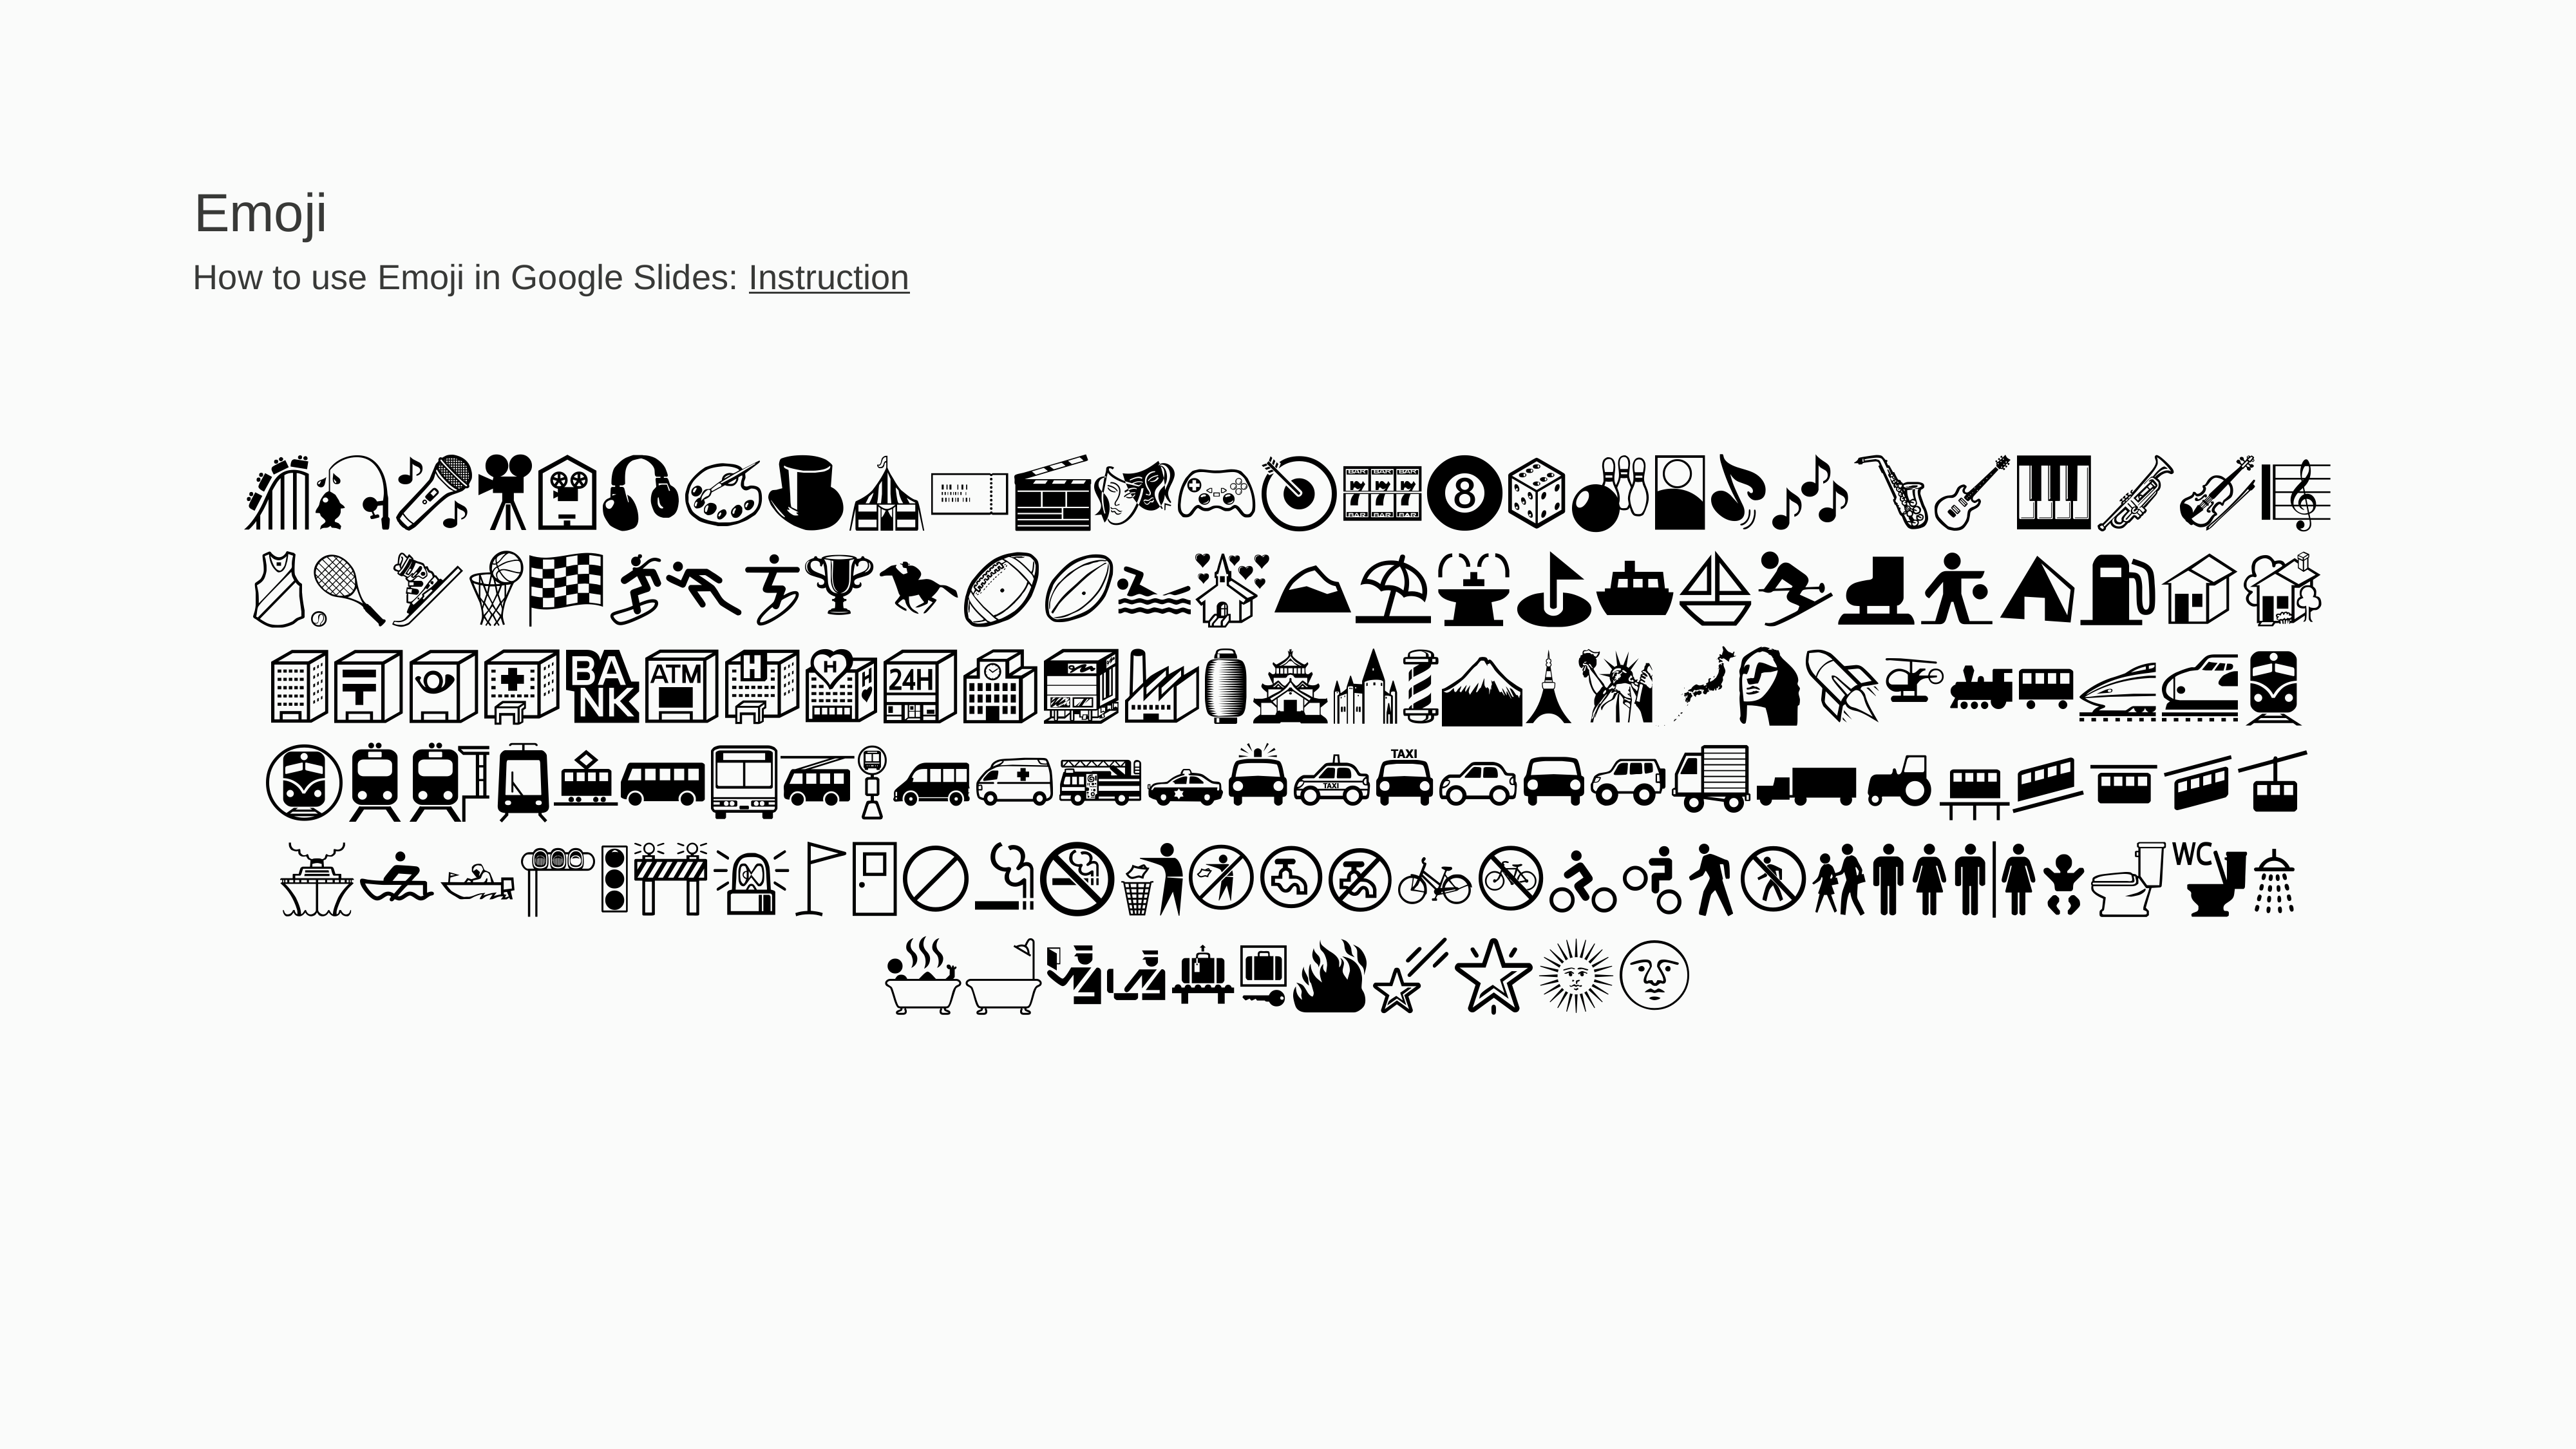

Emoji
How to use Emoji in Google Slides: Instruction
🎢🎣🎤🎥🎦🎧🎨🎩🎪🎫🎬🎭🎮🎯🎰🎱🎲🎳🎴🎵🎶🎷🎸🎹🎺🎻🎼🎽🎾🎿🏀🏁🏂🏃🏄🏆🏇🏈🏉🏊💒⛰⛱⛲⛳⛴⛵⛷⛸⛹⛺⛽🏠🏡🏢🏣🏤🏥🏦🏧🏨🏩🏪🏫🏬🏭🏮🏯🏰💈🗻🗼🗽🗾🗿🚀🚁🚂🚃🚄🚅🚆🚇🚈🚉🚊🚋🚌🚍🚎🚏🚐🚑🚒🚓🚔🚕🚖🚗🚘🚙🚚🚛🚜🚝🚞🚟🚠🚡🚢🚣🚤🚥🚦🚧🚨🚩🚪🚫🚬🚭🚮🚯🚰🚱🚲🚳🚴🚵🚶🚷🚸🚹🚺🚻🚼🚽🚾🚿🛀🛁🛂🛃🛄🛅🔥🌠🌟🌞🌝